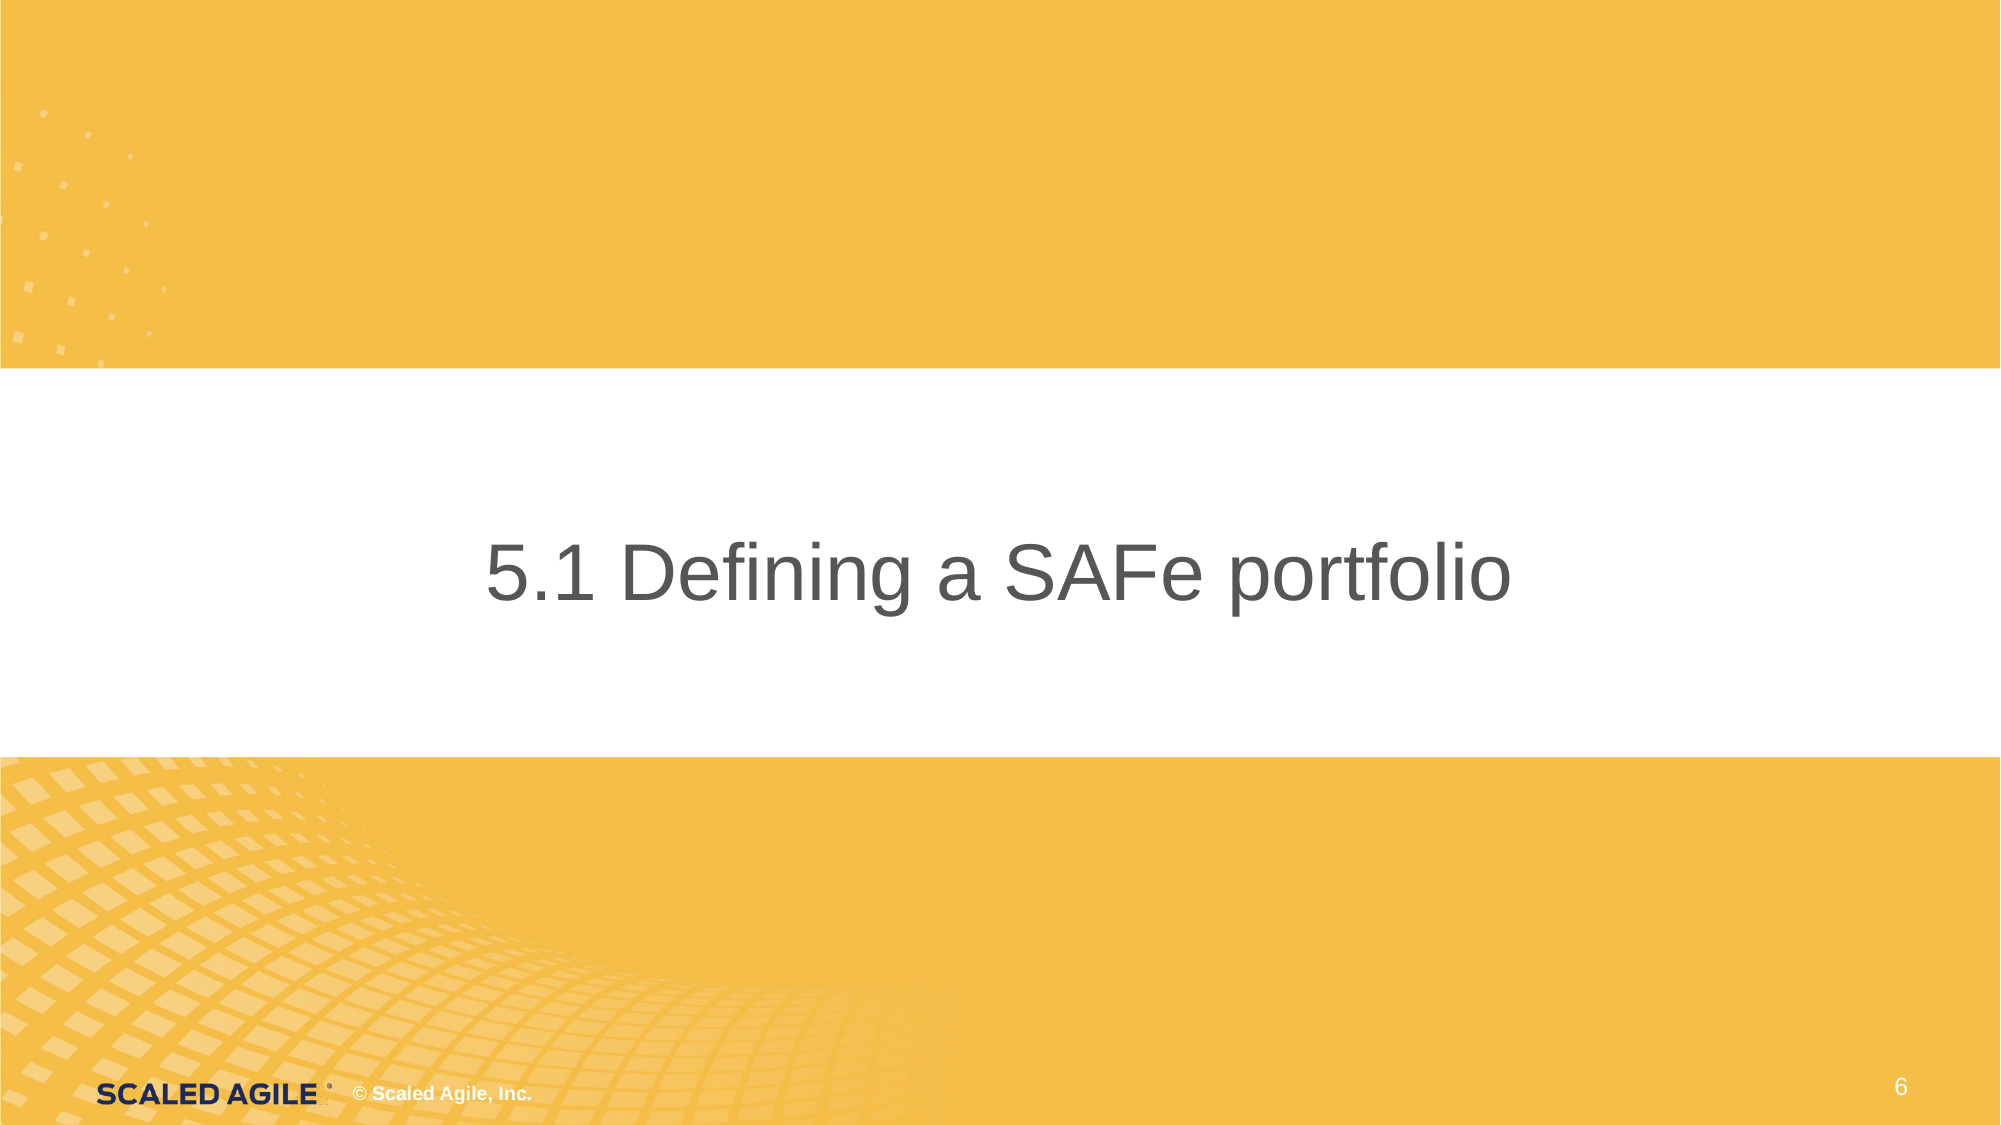

# 5.1 Defining a SAFe portfolio
6